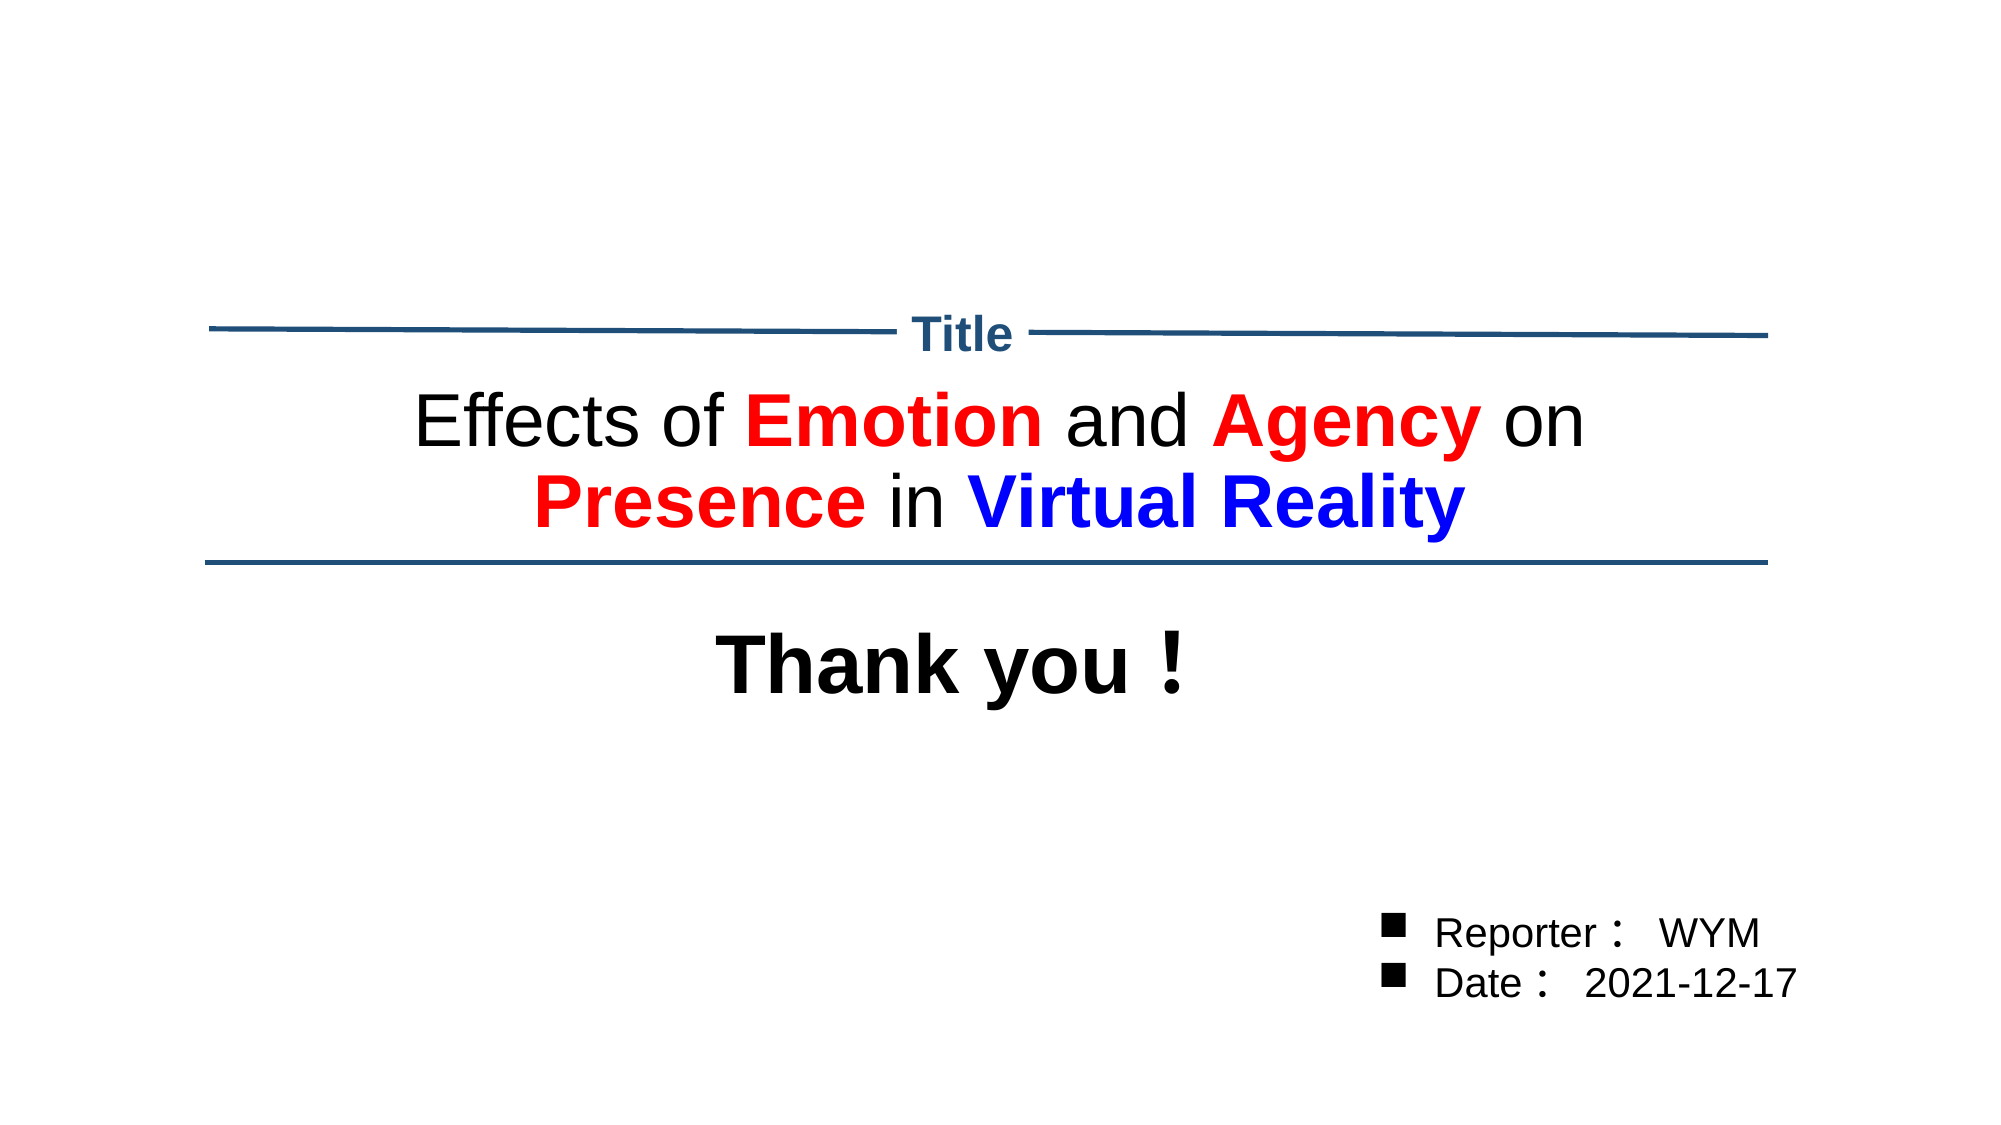

Title
# Effects of Emotion and Agency on Presence in Virtual Reality
Thank you！
Reporter：WYM
Date：2021-12-17